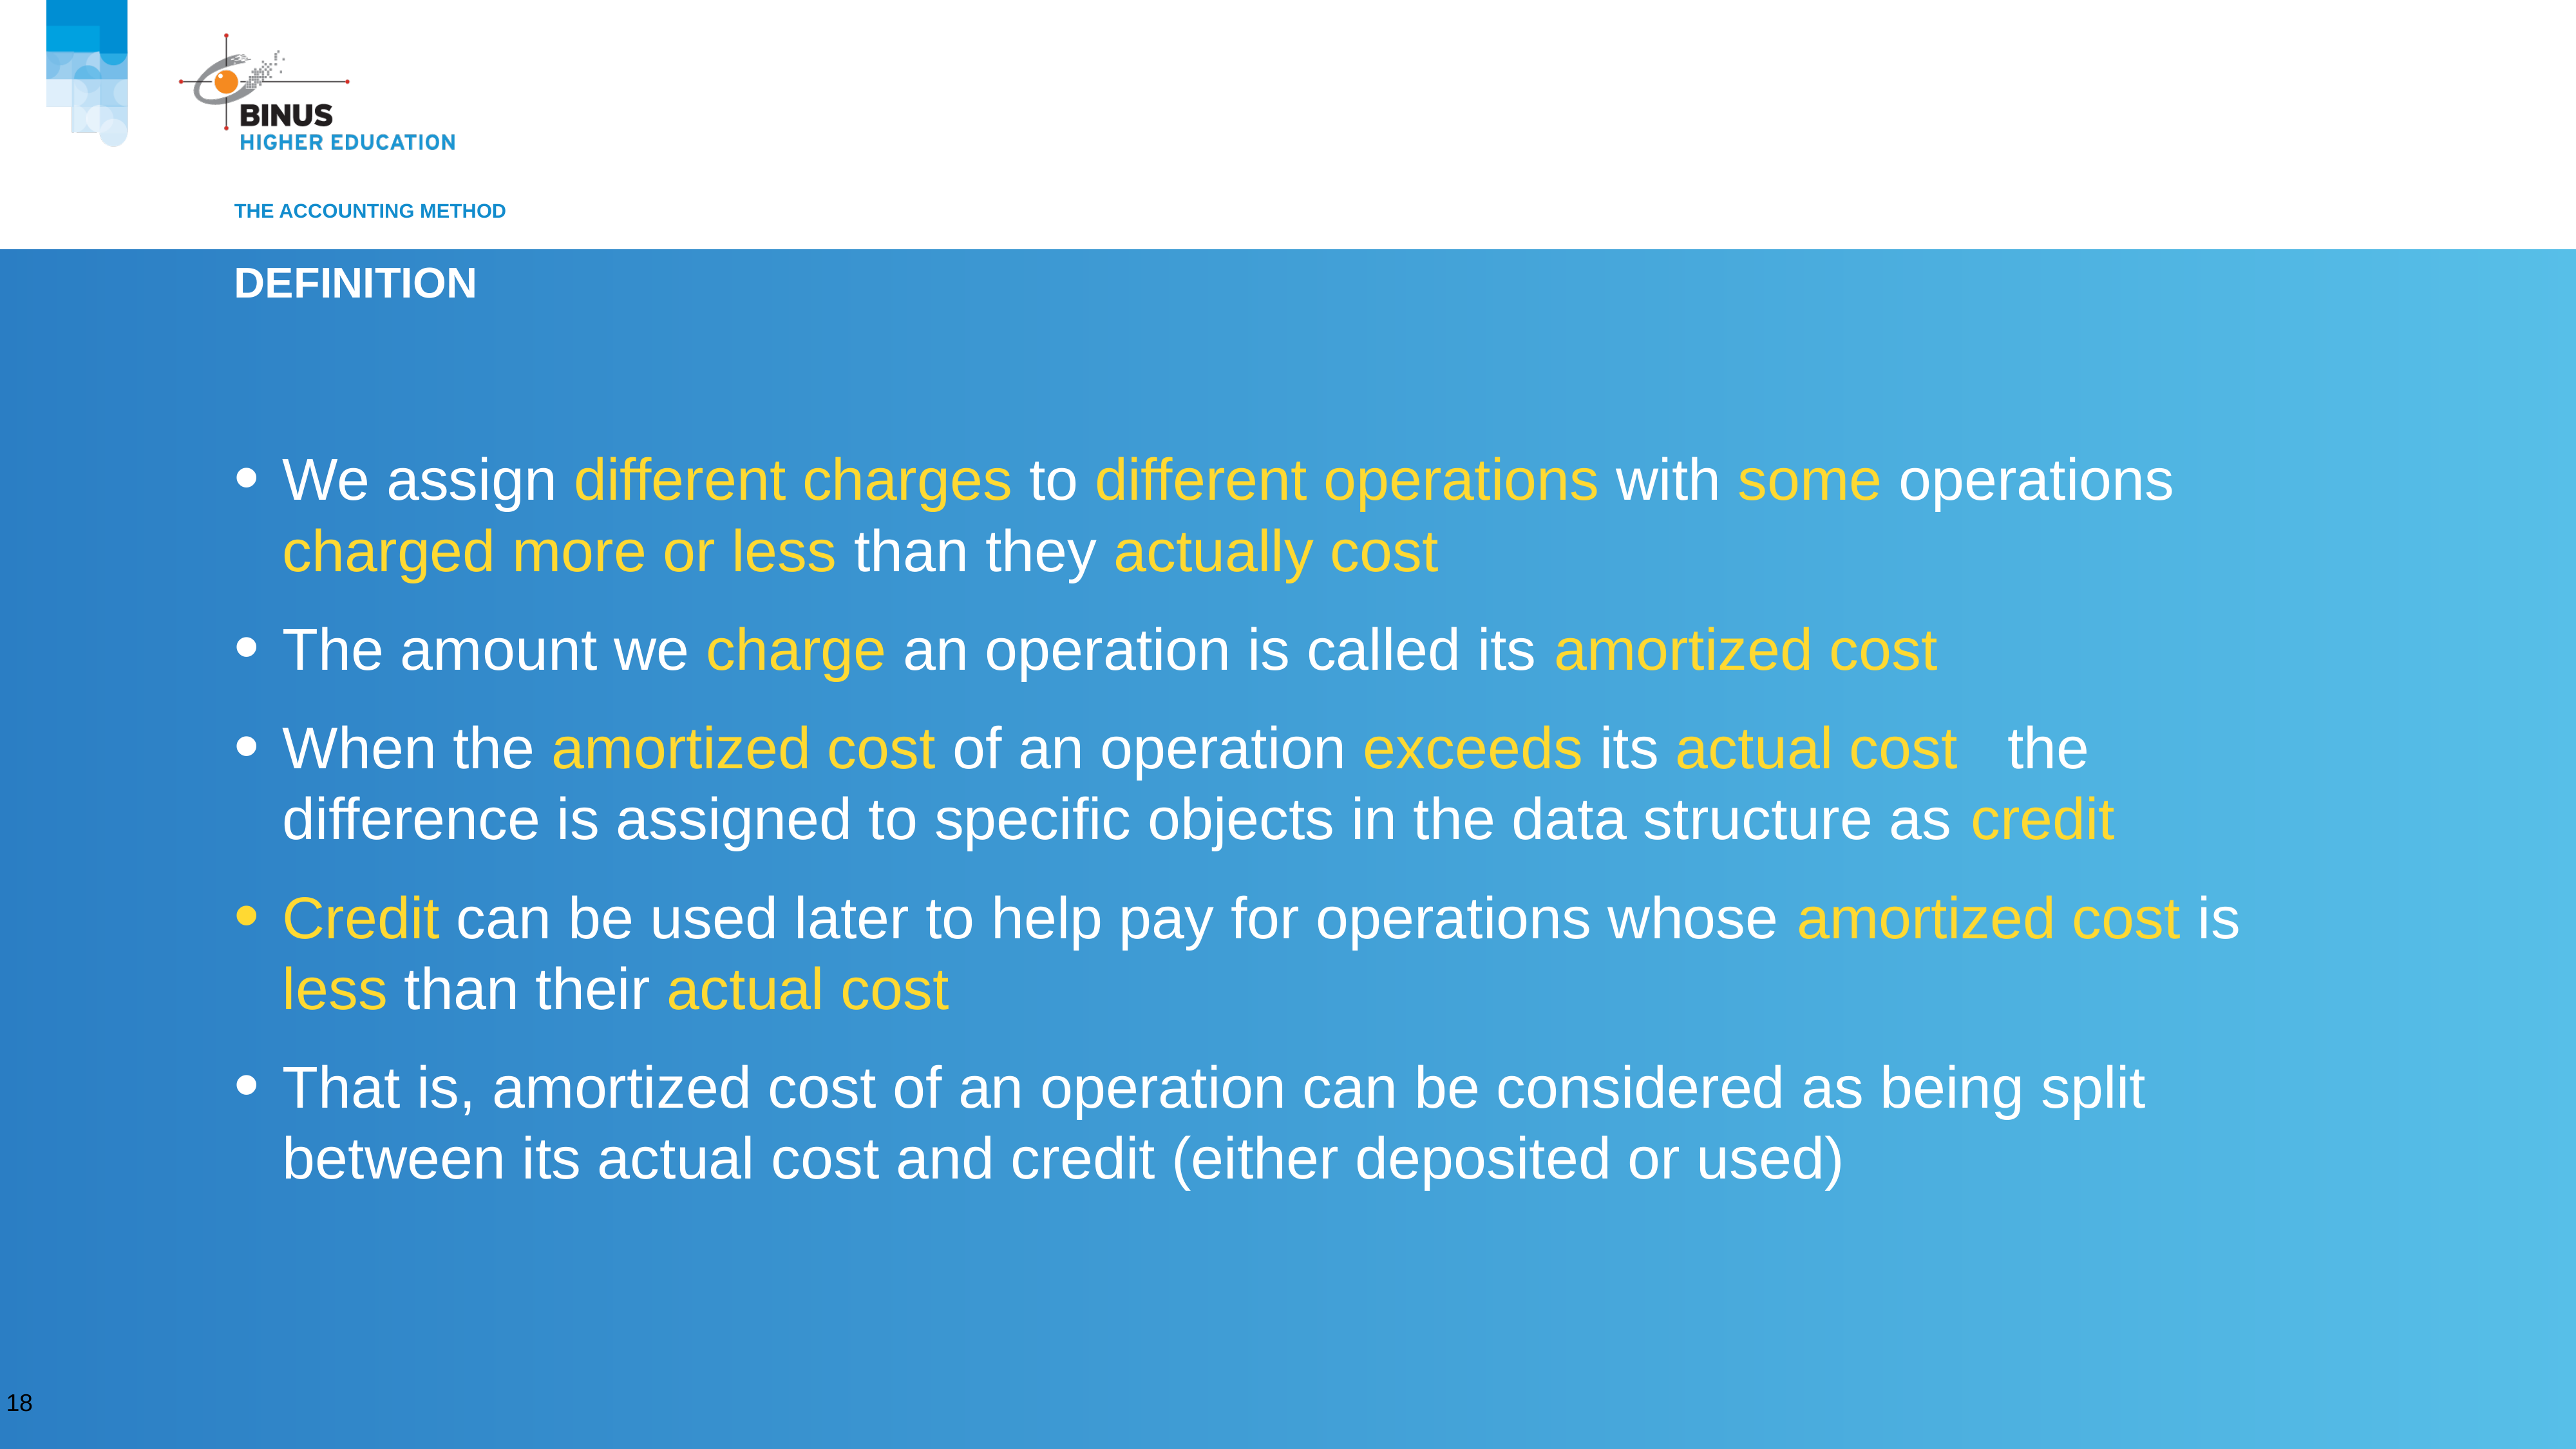

# The Accounting Method
Definition
We assign different charges to different operations with some operations charged more or less than they actually cost
The amount we charge an operation is called its amortized cost
When the amortized cost of an operation exceeds its actual cost   the difference is assigned to specific objects in the data structure as credit
Credit can be used later to help pay for operations whose amortized cost is less than their actual cost
That is, amortized cost of an operation can be considered as being split between its actual cost and credit (either deposited or used)

18